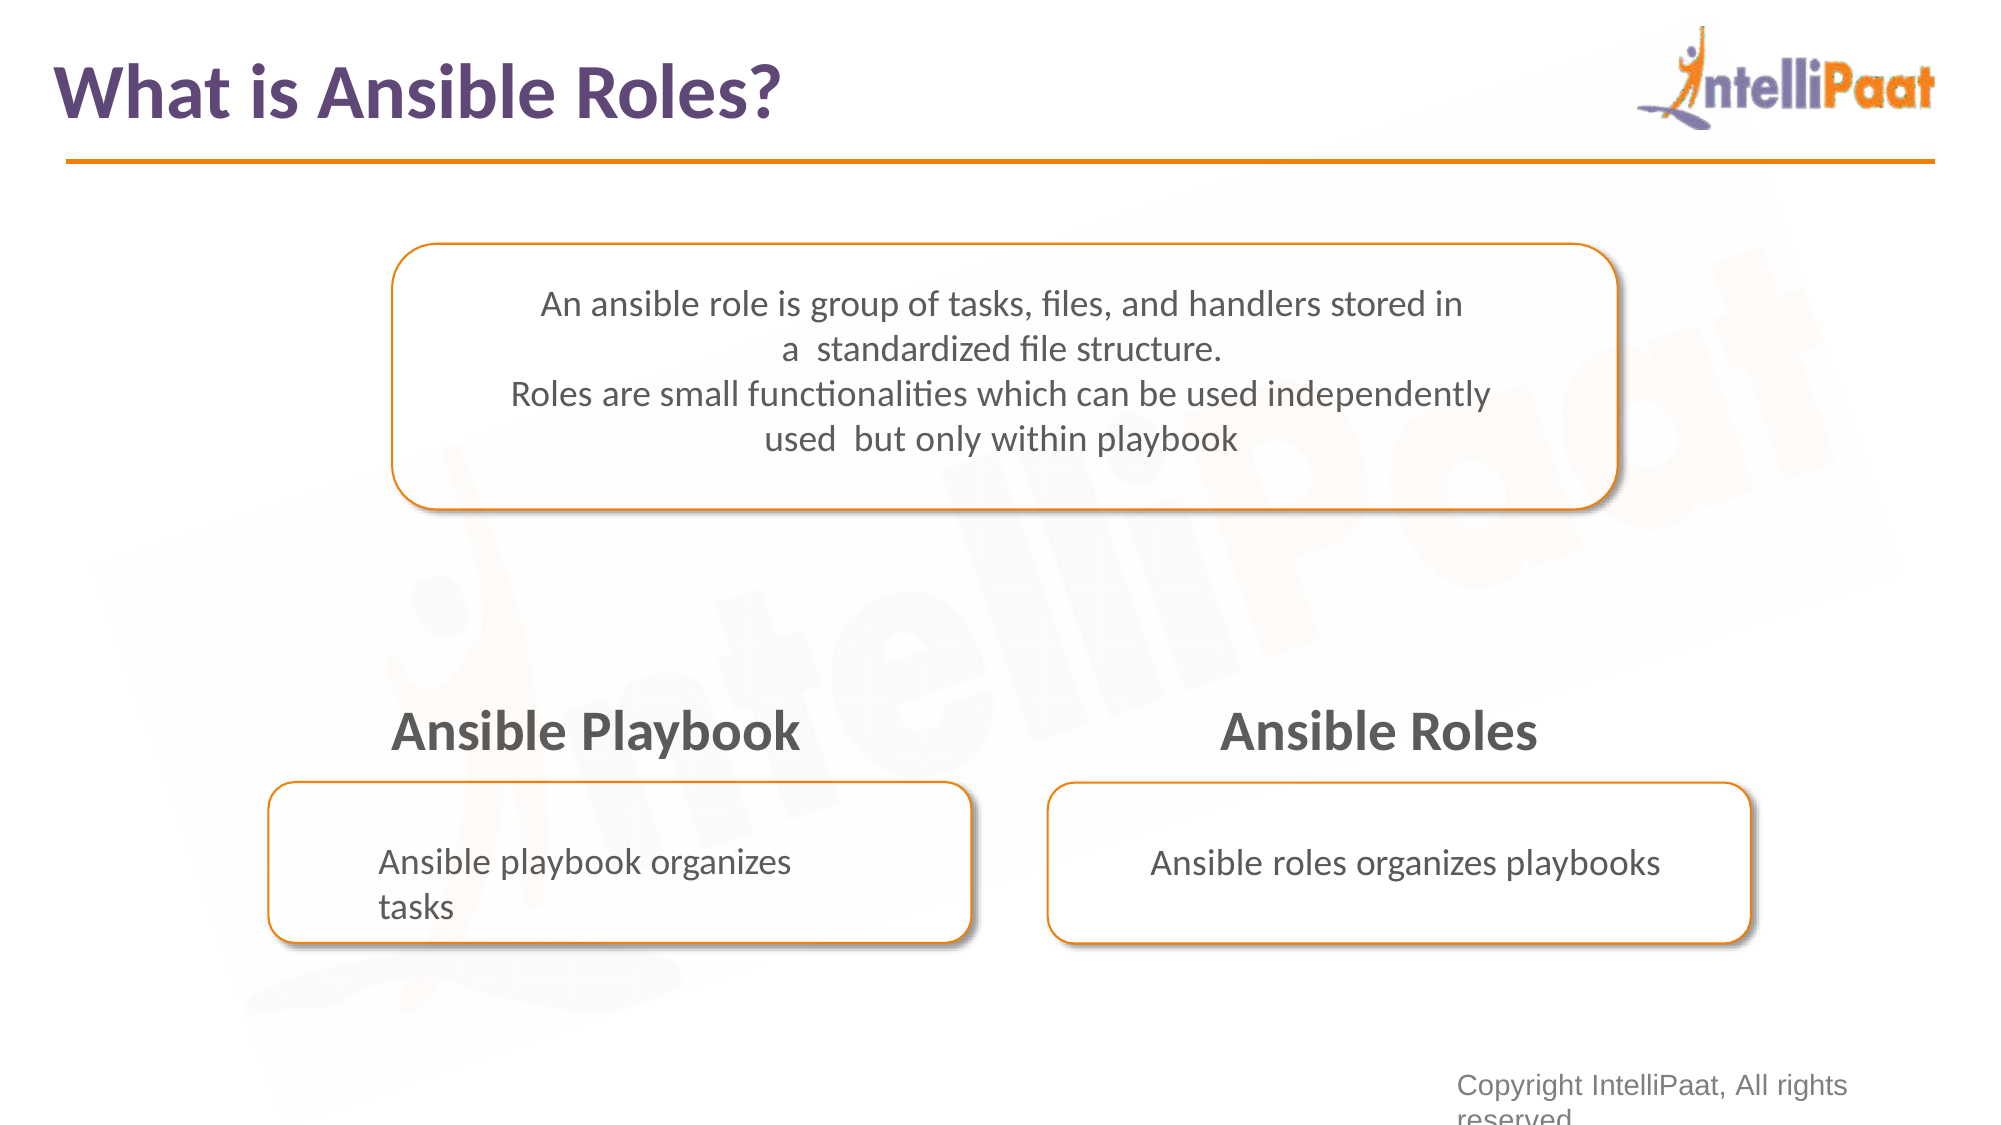

# What is Ansible Roles?

An ansible role is group of tasks, files, and handlers stored in a  standardized file structure.
Roles are small functionalities which can be used independently used  but only within playbook
Ansible Playbook
Ansible Roles

Ansible playbook organizes tasks
Ansible roles organizes playbooks
Copyright IntelliPaat, All rights reserved